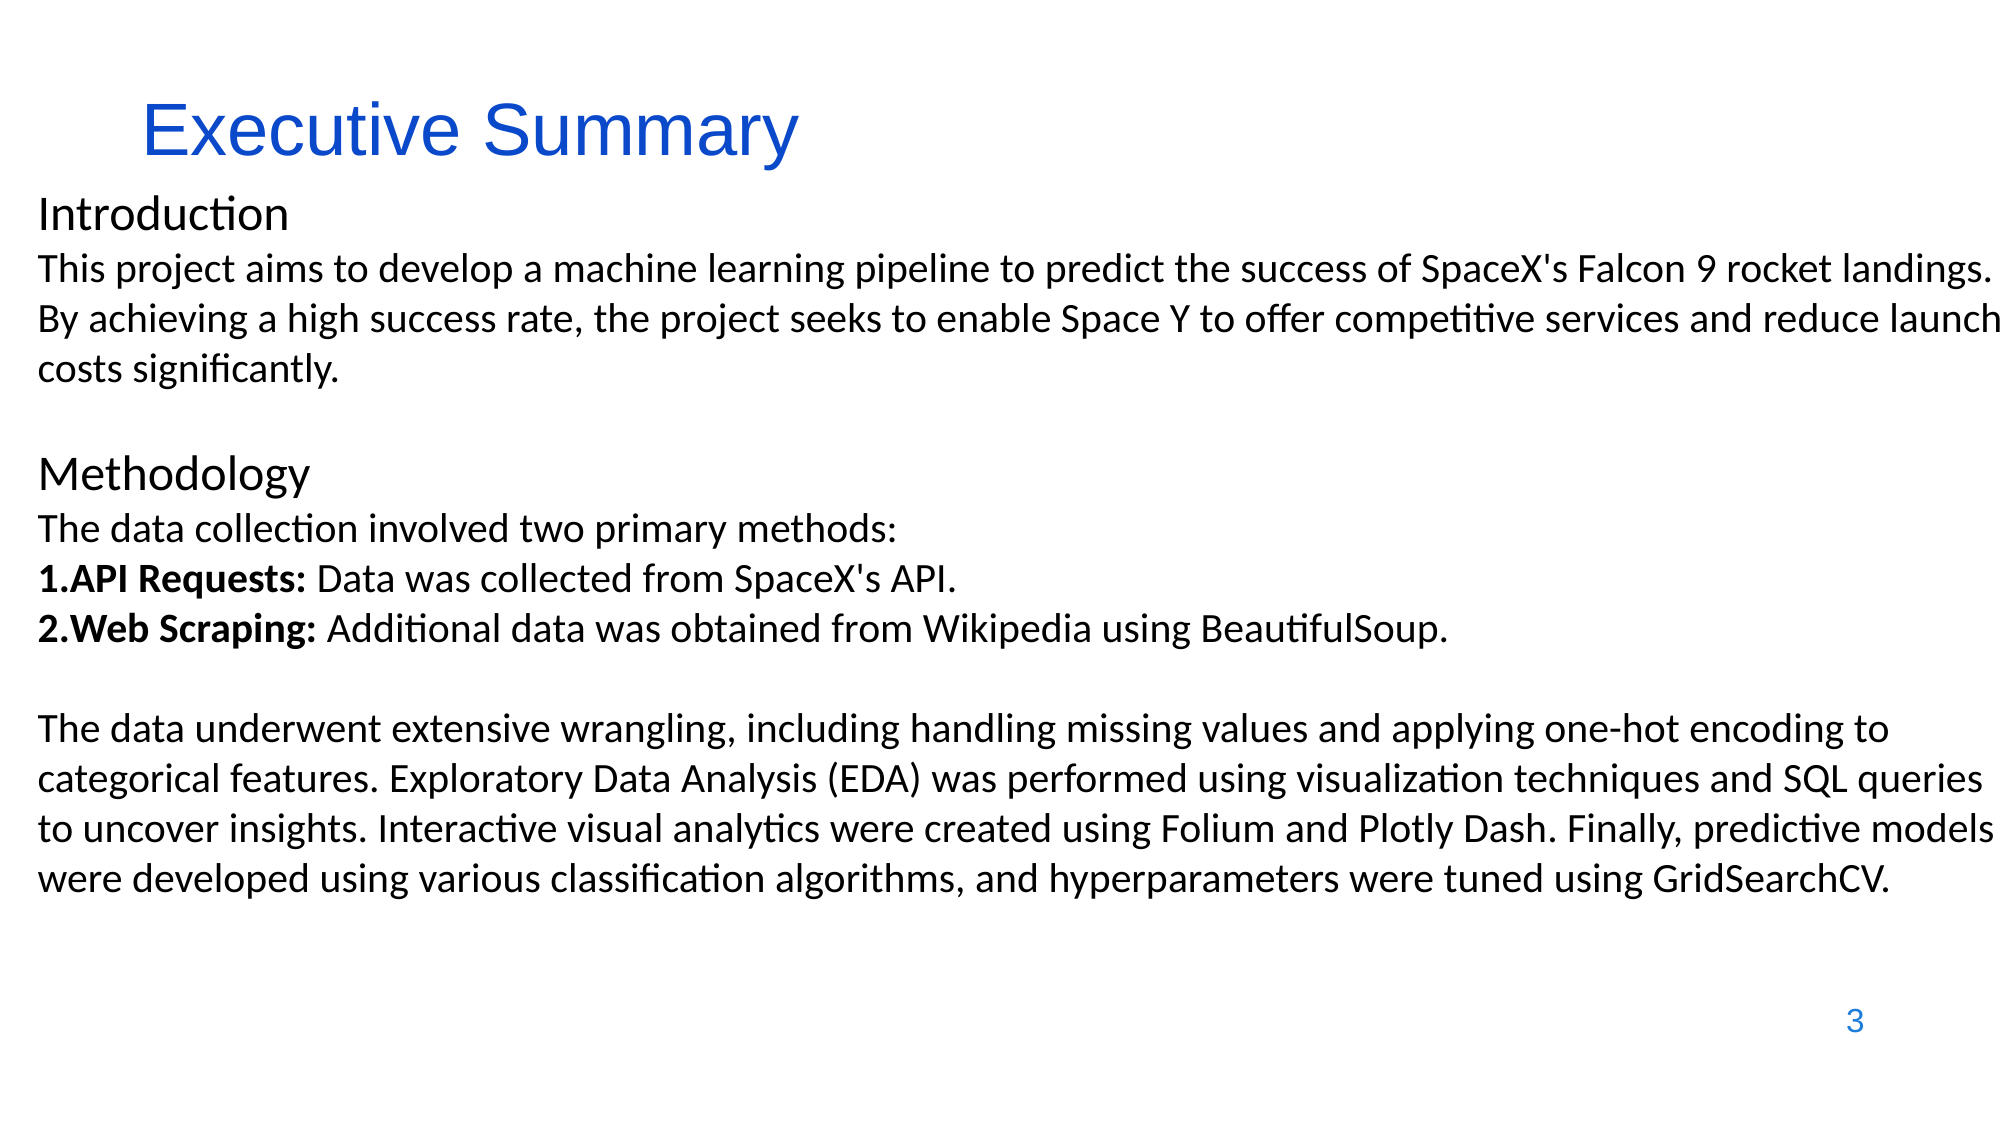

Executive Summary
Introduction
This project aims to develop a machine learning pipeline to predict the success of SpaceX's Falcon 9 rocket landings. By achieving a high success rate, the project seeks to enable Space Y to offer competitive services and reduce launch costs significantly.

Methodology
The data collection involved two primary methods:
API Requests: Data was collected from SpaceX's API.
Web Scraping: Additional data was obtained from Wikipedia using BeautifulSoup.

The data underwent extensive wrangling, including handling missing values and applying one-hot encoding to categorical features. Exploratory Data Analysis (EDA) was performed using visualization techniques and SQL queries to uncover insights. Interactive visual analytics were created using Folium and Plotly Dash. Finally, predictive models were developed using various classification algorithms, and hyperparameters were tuned using GridSearchCV.

3